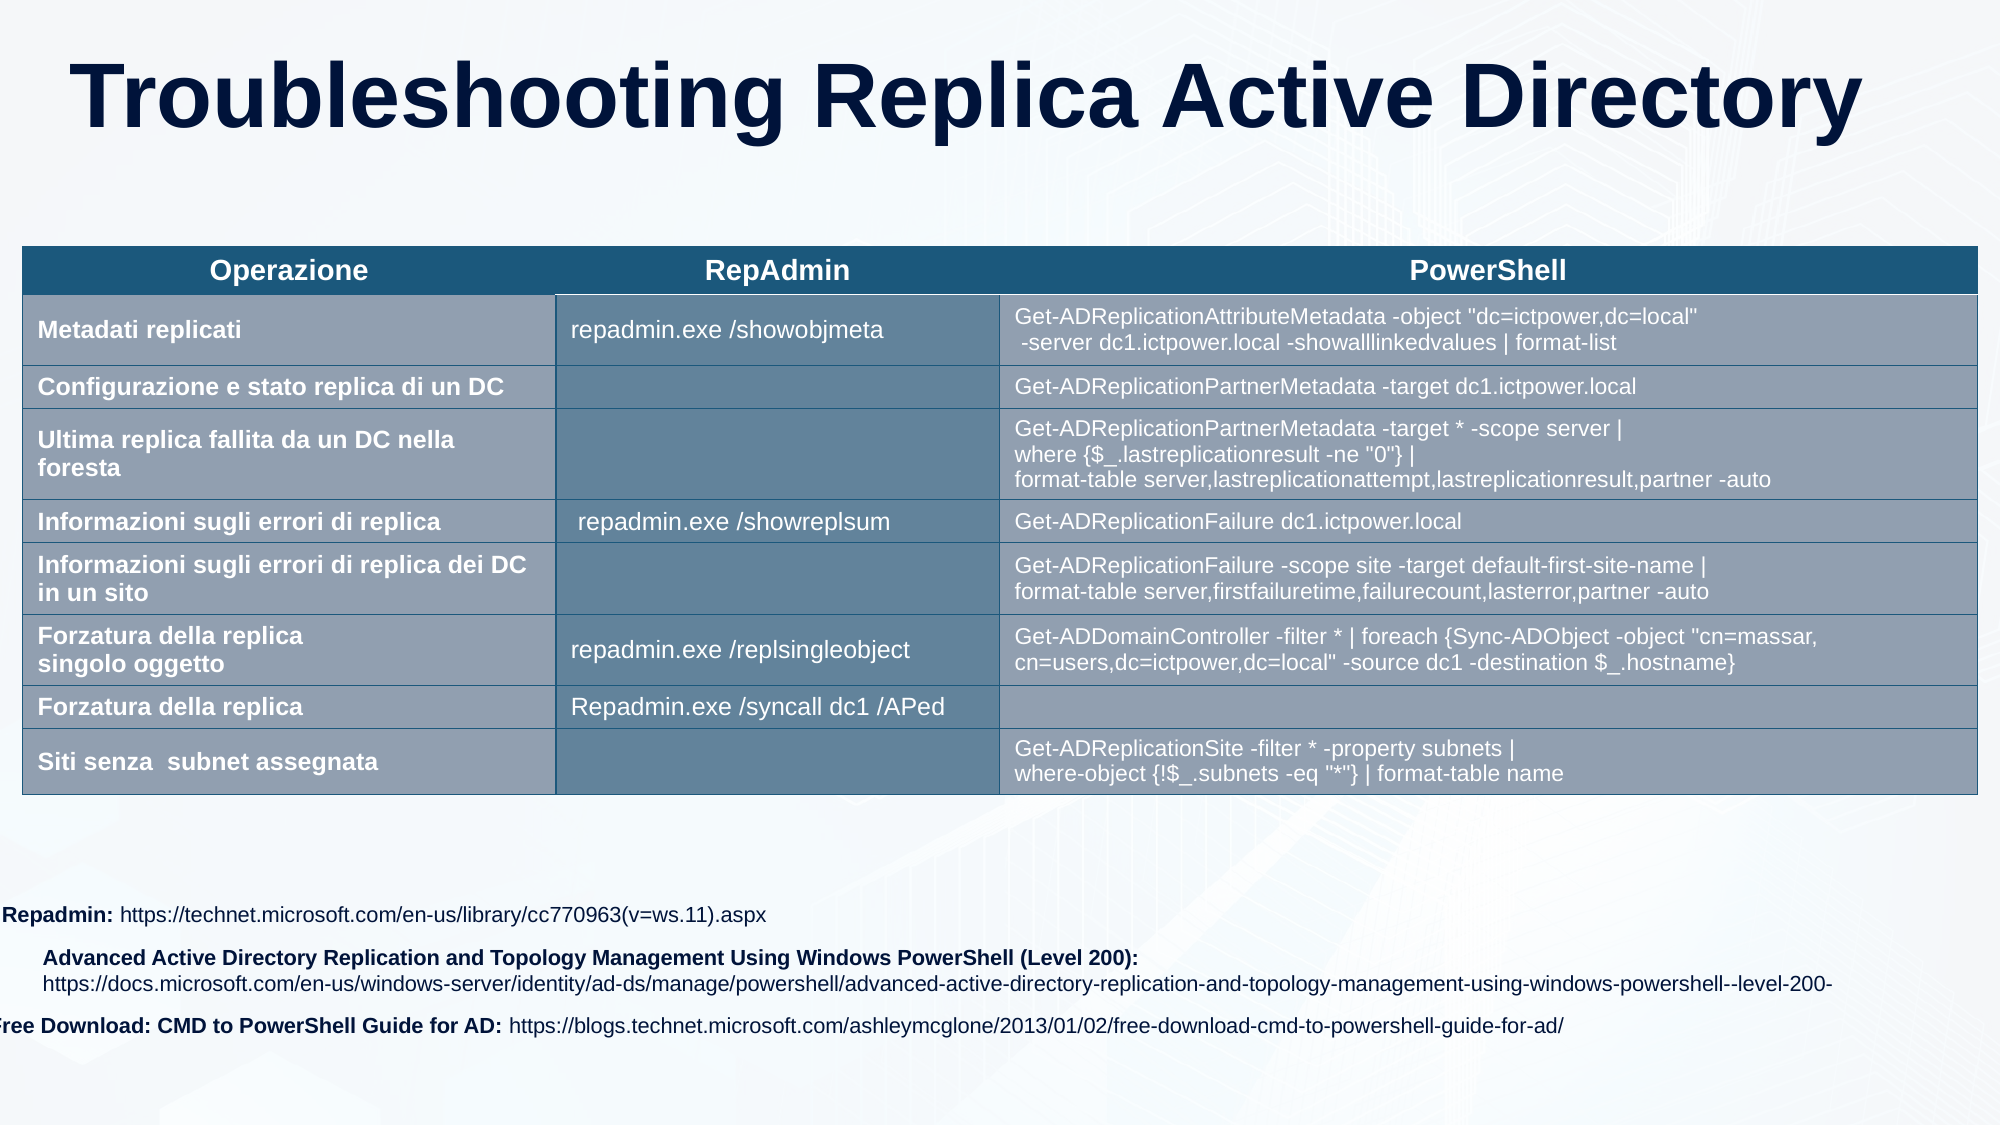

# Troubleshooting Replica Active Directory
| Operazione | RepAdmin | PowerShell |
| --- | --- | --- |
| Metadati replicati | repadmin.exe /showobjmeta | Get-ADReplicationAttributeMetadata -object "dc=ictpower,dc=local" -server dc1.ictpower.local -showalllinkedvalues | format-list |
| Configurazione e stato replica di un DC |  | Get-ADReplicationPartnerMetadata -target dc1.ictpower.local |
| Ultima replica fallita da un DC nella foresta |  | Get-ADReplicationPartnerMetadata -target \* -scope server | where {$\_.lastreplicationresult -ne "0"} | format-table server,lastreplicationattempt,lastreplicationresult,partner -auto |
| Informazioni sugli errori di replica | repadmin.exe /showreplsum | Get-ADReplicationFailure dc1.ictpower.local |
| Informazioni sugli errori di replica dei DC in un sito |  | Get-ADReplicationFailure -scope site -target default-first-site-name | format-table server,firstfailuretime,failurecount,lasterror,partner -auto |
| Forzatura della replica singolo oggetto | repadmin.exe /replsingleobject | Get-ADDomainController -filter \* | foreach {Sync-ADObject -object "cn=massar, cn=users,dc=ictpower,dc=local" -source dc1 -destination $\_.hostname} |
| Forzatura della replica | Repadmin.exe /syncall dc1 /APed |  |
| Siti senza subnet assegnata |  | Get-ADReplicationSite -filter \* -property subnets | where-object {!$\_.subnets -eq "\*"} | format-table name |
Repadmin: https://technet.microsoft.com/en-us/library/cc770963(v=ws.11).aspx
Advanced Active Directory Replication and Topology Management Using Windows PowerShell (Level 200):
https://docs.microsoft.com/en-us/windows-server/identity/ad-ds/manage/powershell/advanced-active-directory-replication-and-topology-management-using-windows-powershell--level-200-
Free Download: CMD to PowerShell Guide for AD: https://blogs.technet.microsoft.com/ashleymcglone/2013/01/02/free-download-cmd-to-powershell-guide-for-ad/